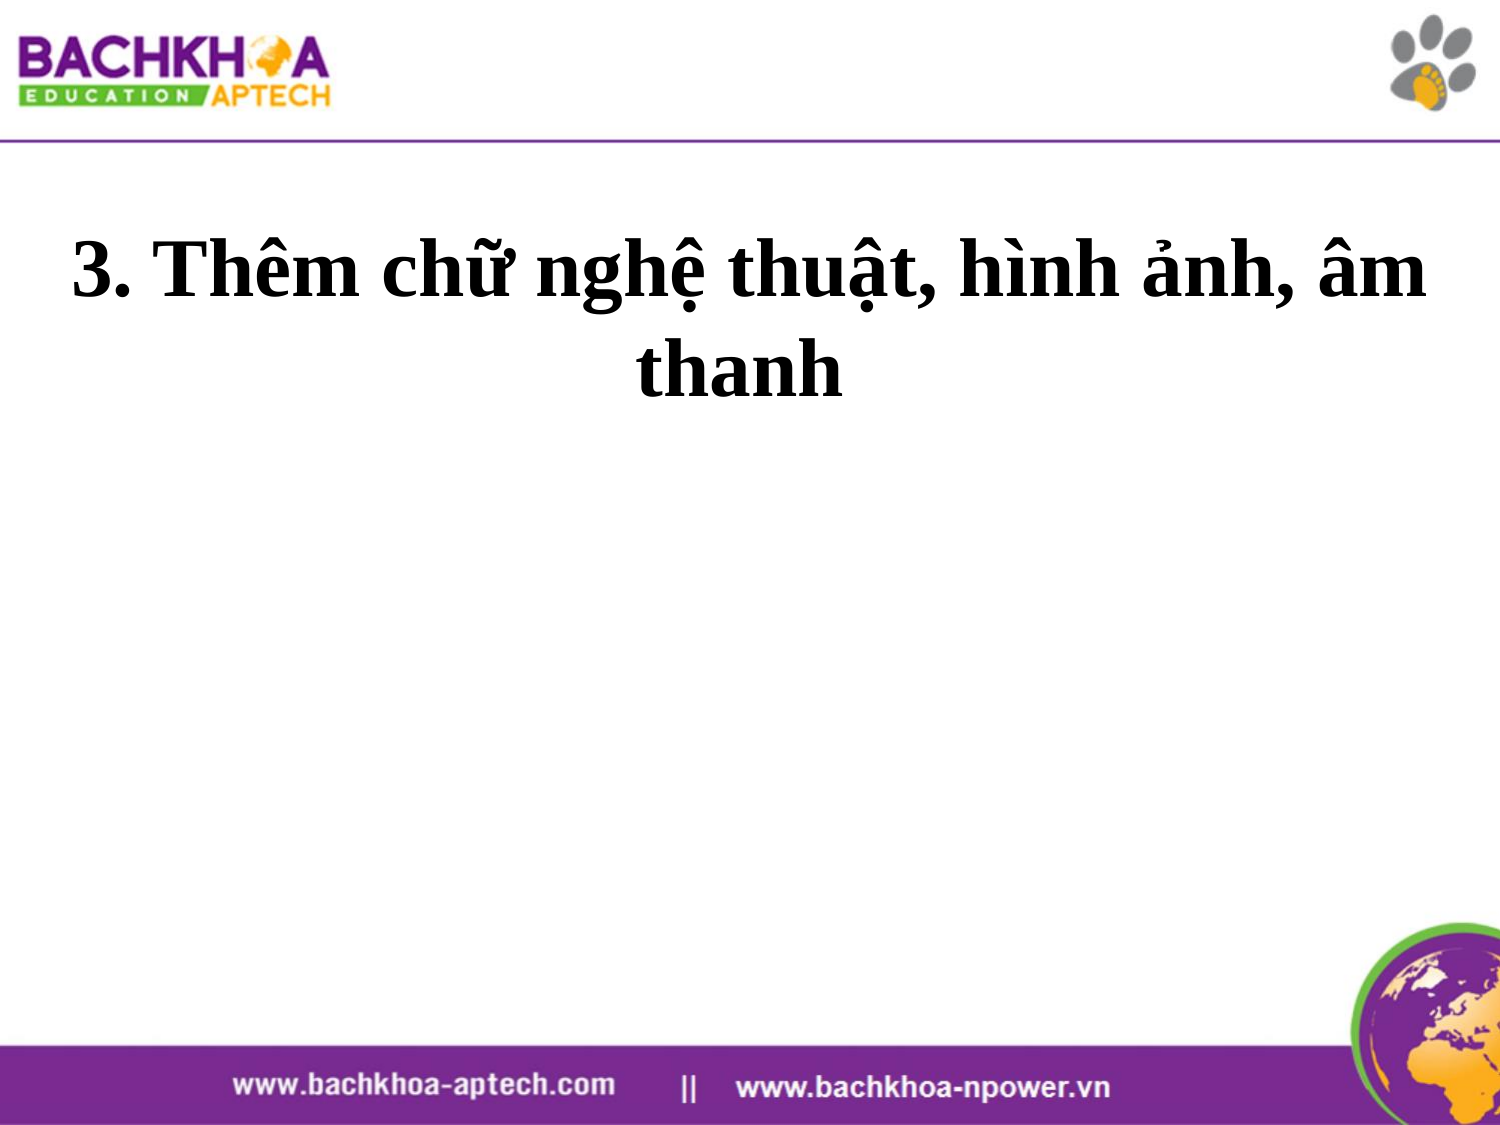

# 3. Thêm chữ nghệ thuật, hình ảnh, âm thanh